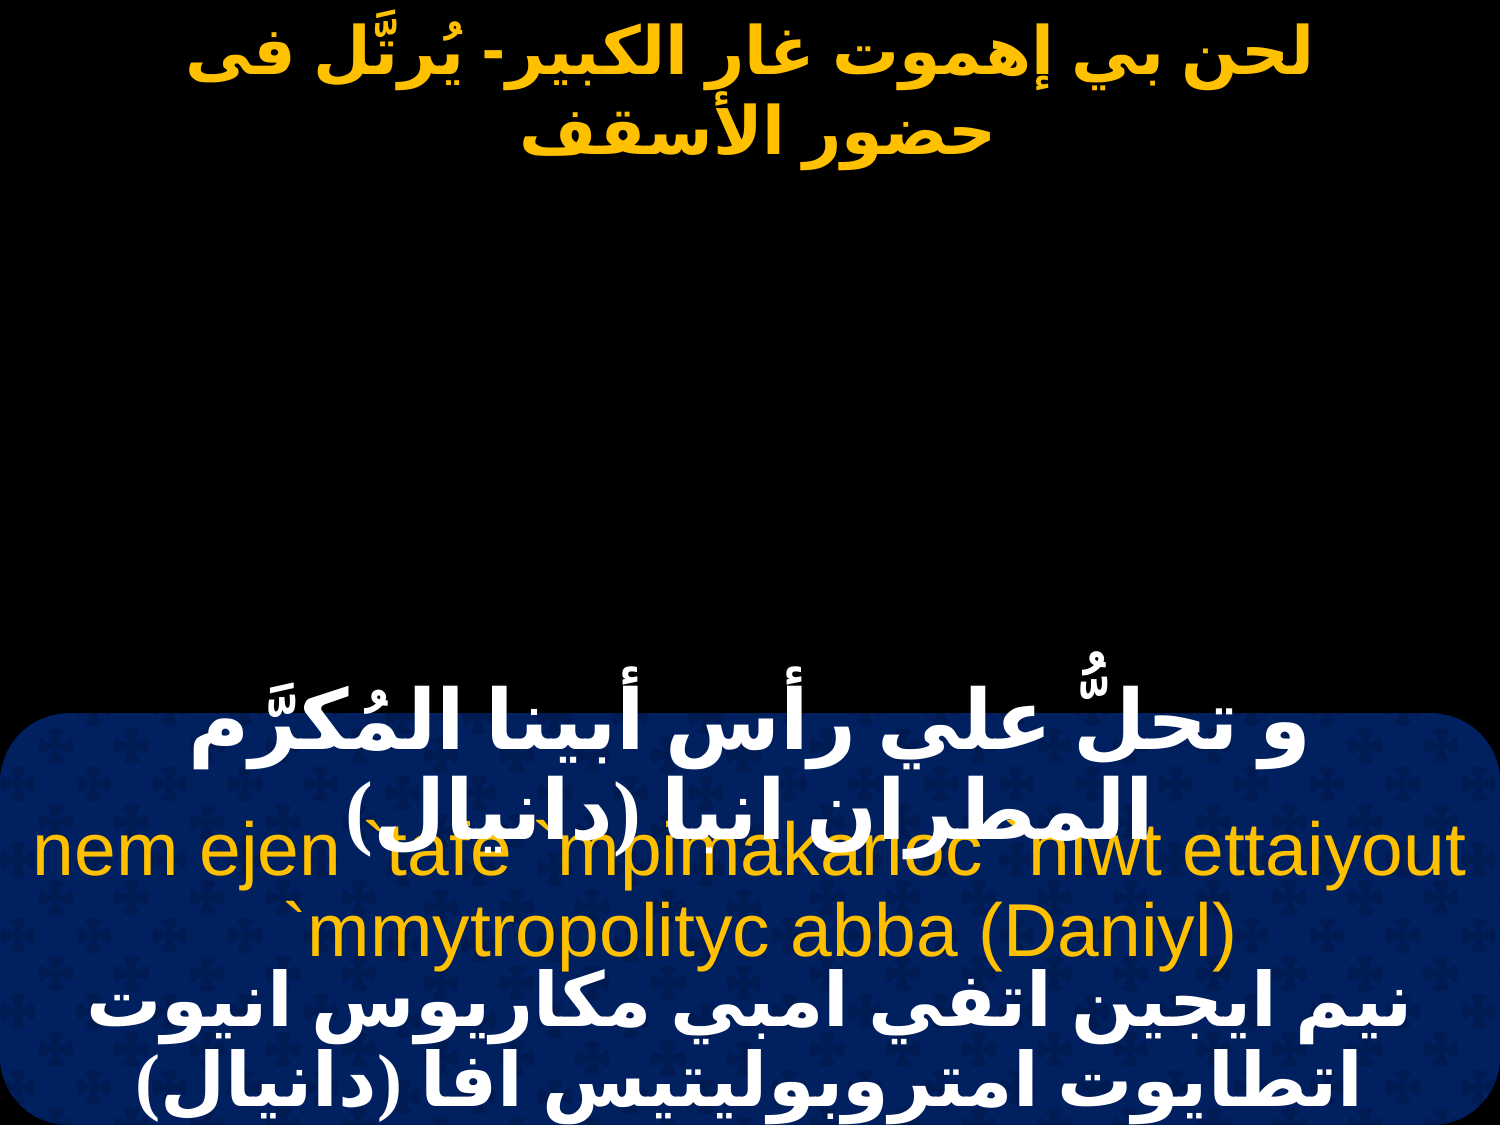

و تحلُّ علي رأس أبينا المُكرَّم المطران انبا (دانيال)
nem ejen `tafe `mpimakarioc `niwt ettaiyout
 `mmytropolityc abba (Daniyl)
نيم ايجين اتفي امبي مكاريوس انيوت اتطايوت امتروبوليتيس افا (دانيال)